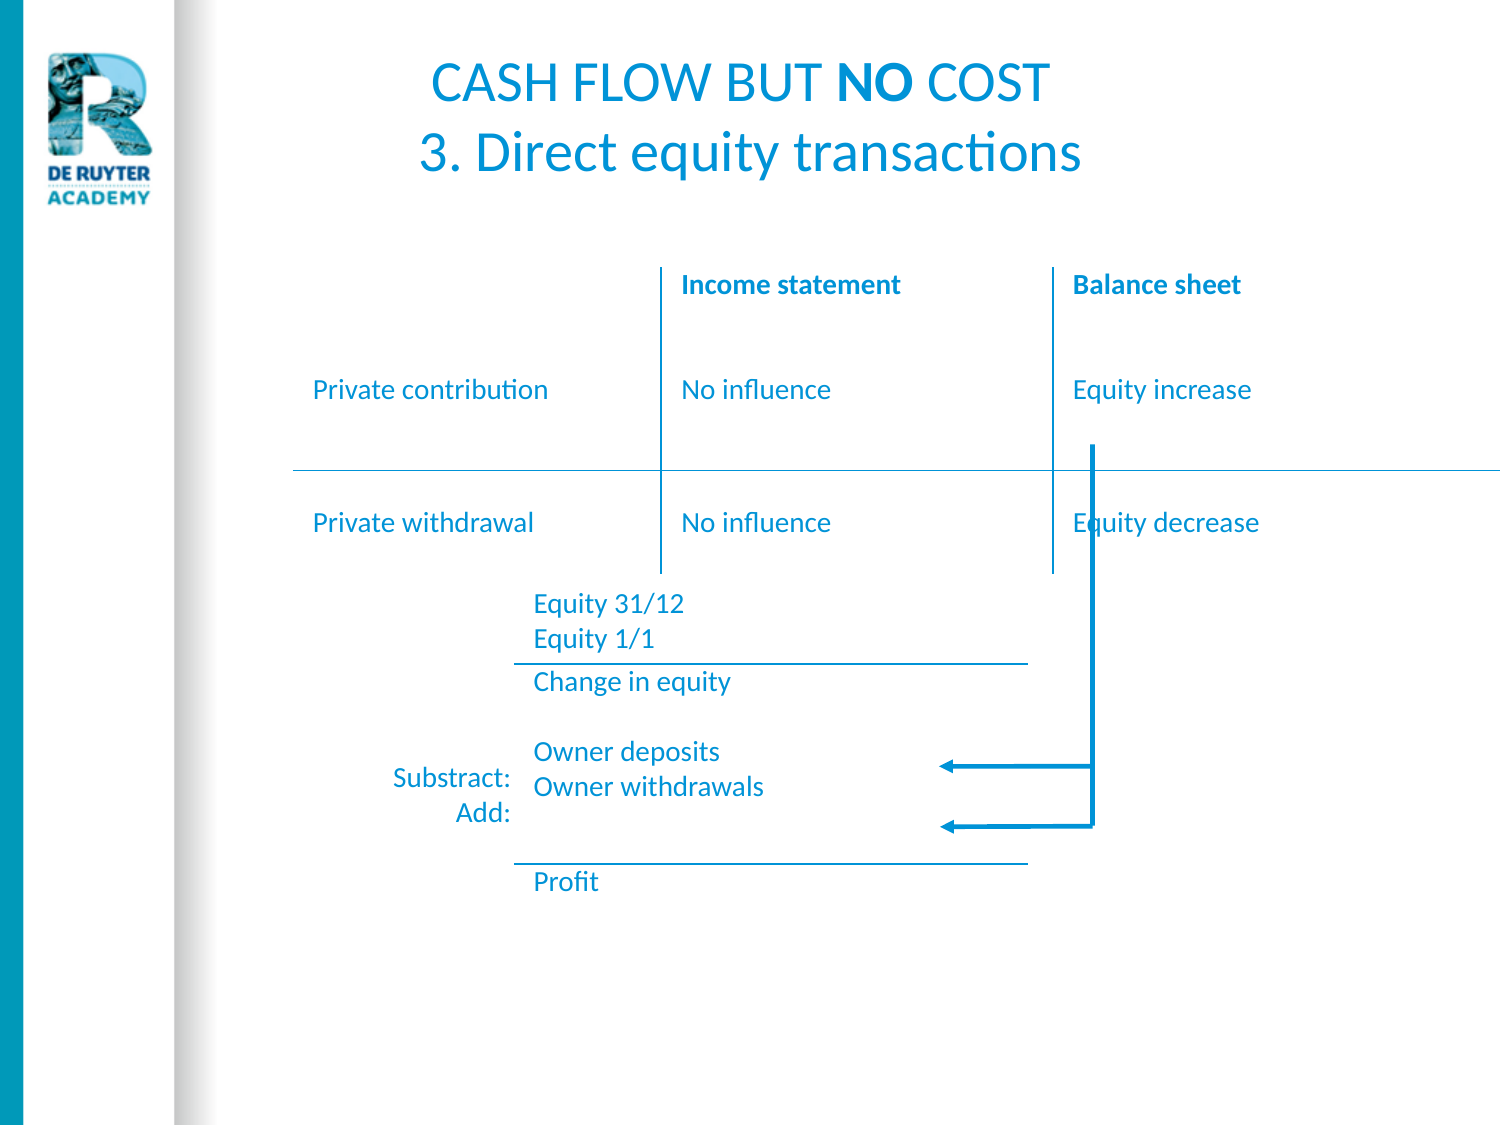

CASH FLOW BUT NO COST
	3. Direct equity transactions
| Private contribution | Income statement No influence | Balance sheet Equity increase |
| --- | --- | --- |
| Private withdrawal | No influence | Equity decrease |

| Equity 31/12 Equity 1/1 |
| --- |
| Change in equity Owner deposits Owner withdrawals |
| Profit |
| Substract: Add: |
| --- |